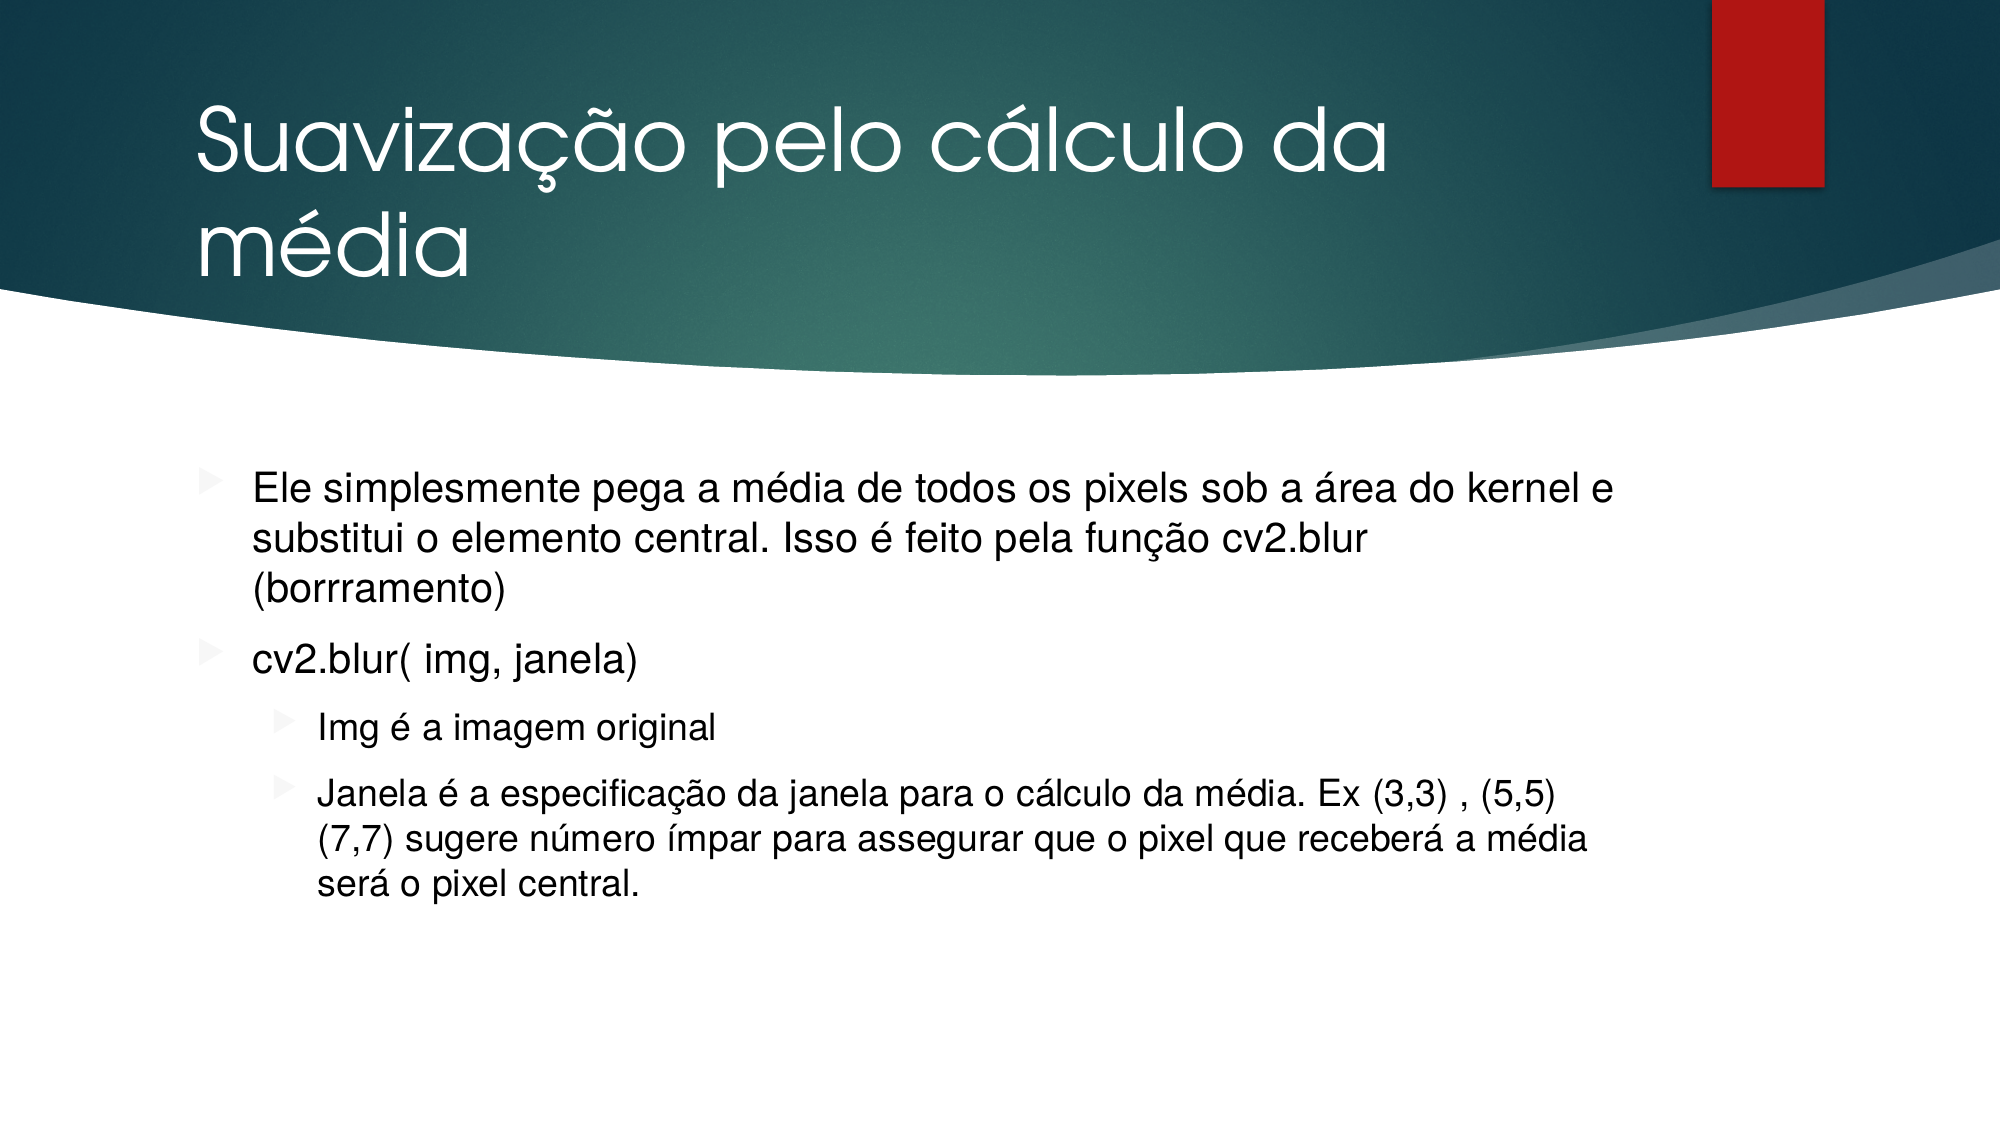

# Suavização pelo cálculo da média

Ele simplesmente pega a média de todos os pixels sob a área do kernel e substitui o elemento central. Isso é feito pela função cv2.blur (borrramento)
cv2.blur( img, janela)
Img é a imagem original
Janela é a especificação da janela para o cálculo da média. Ex (3,3) , (5,5) (7,7) sugere número ímpar para assegurar que o pixel que receberá a média será o pixel central.